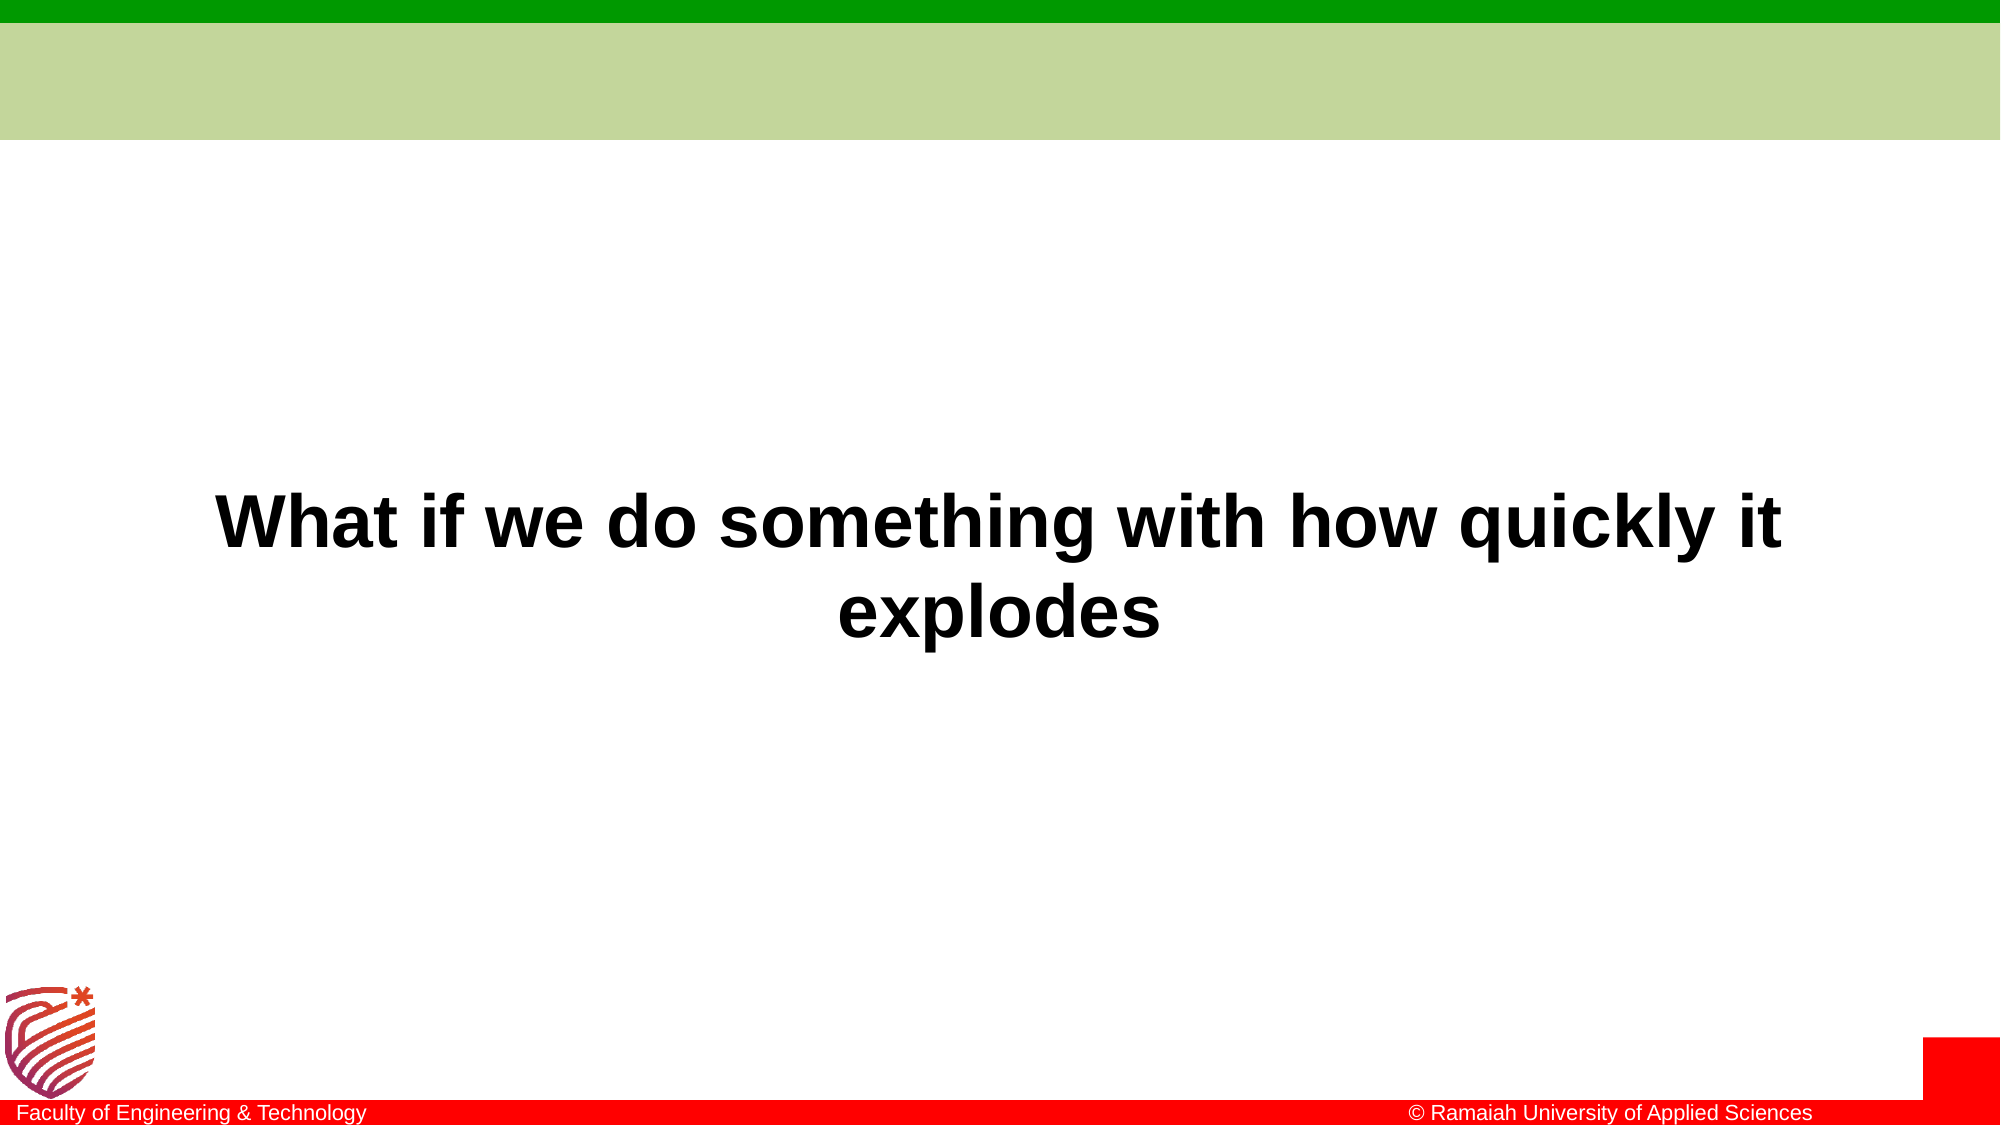

# What if we do something with how quickly it explodes